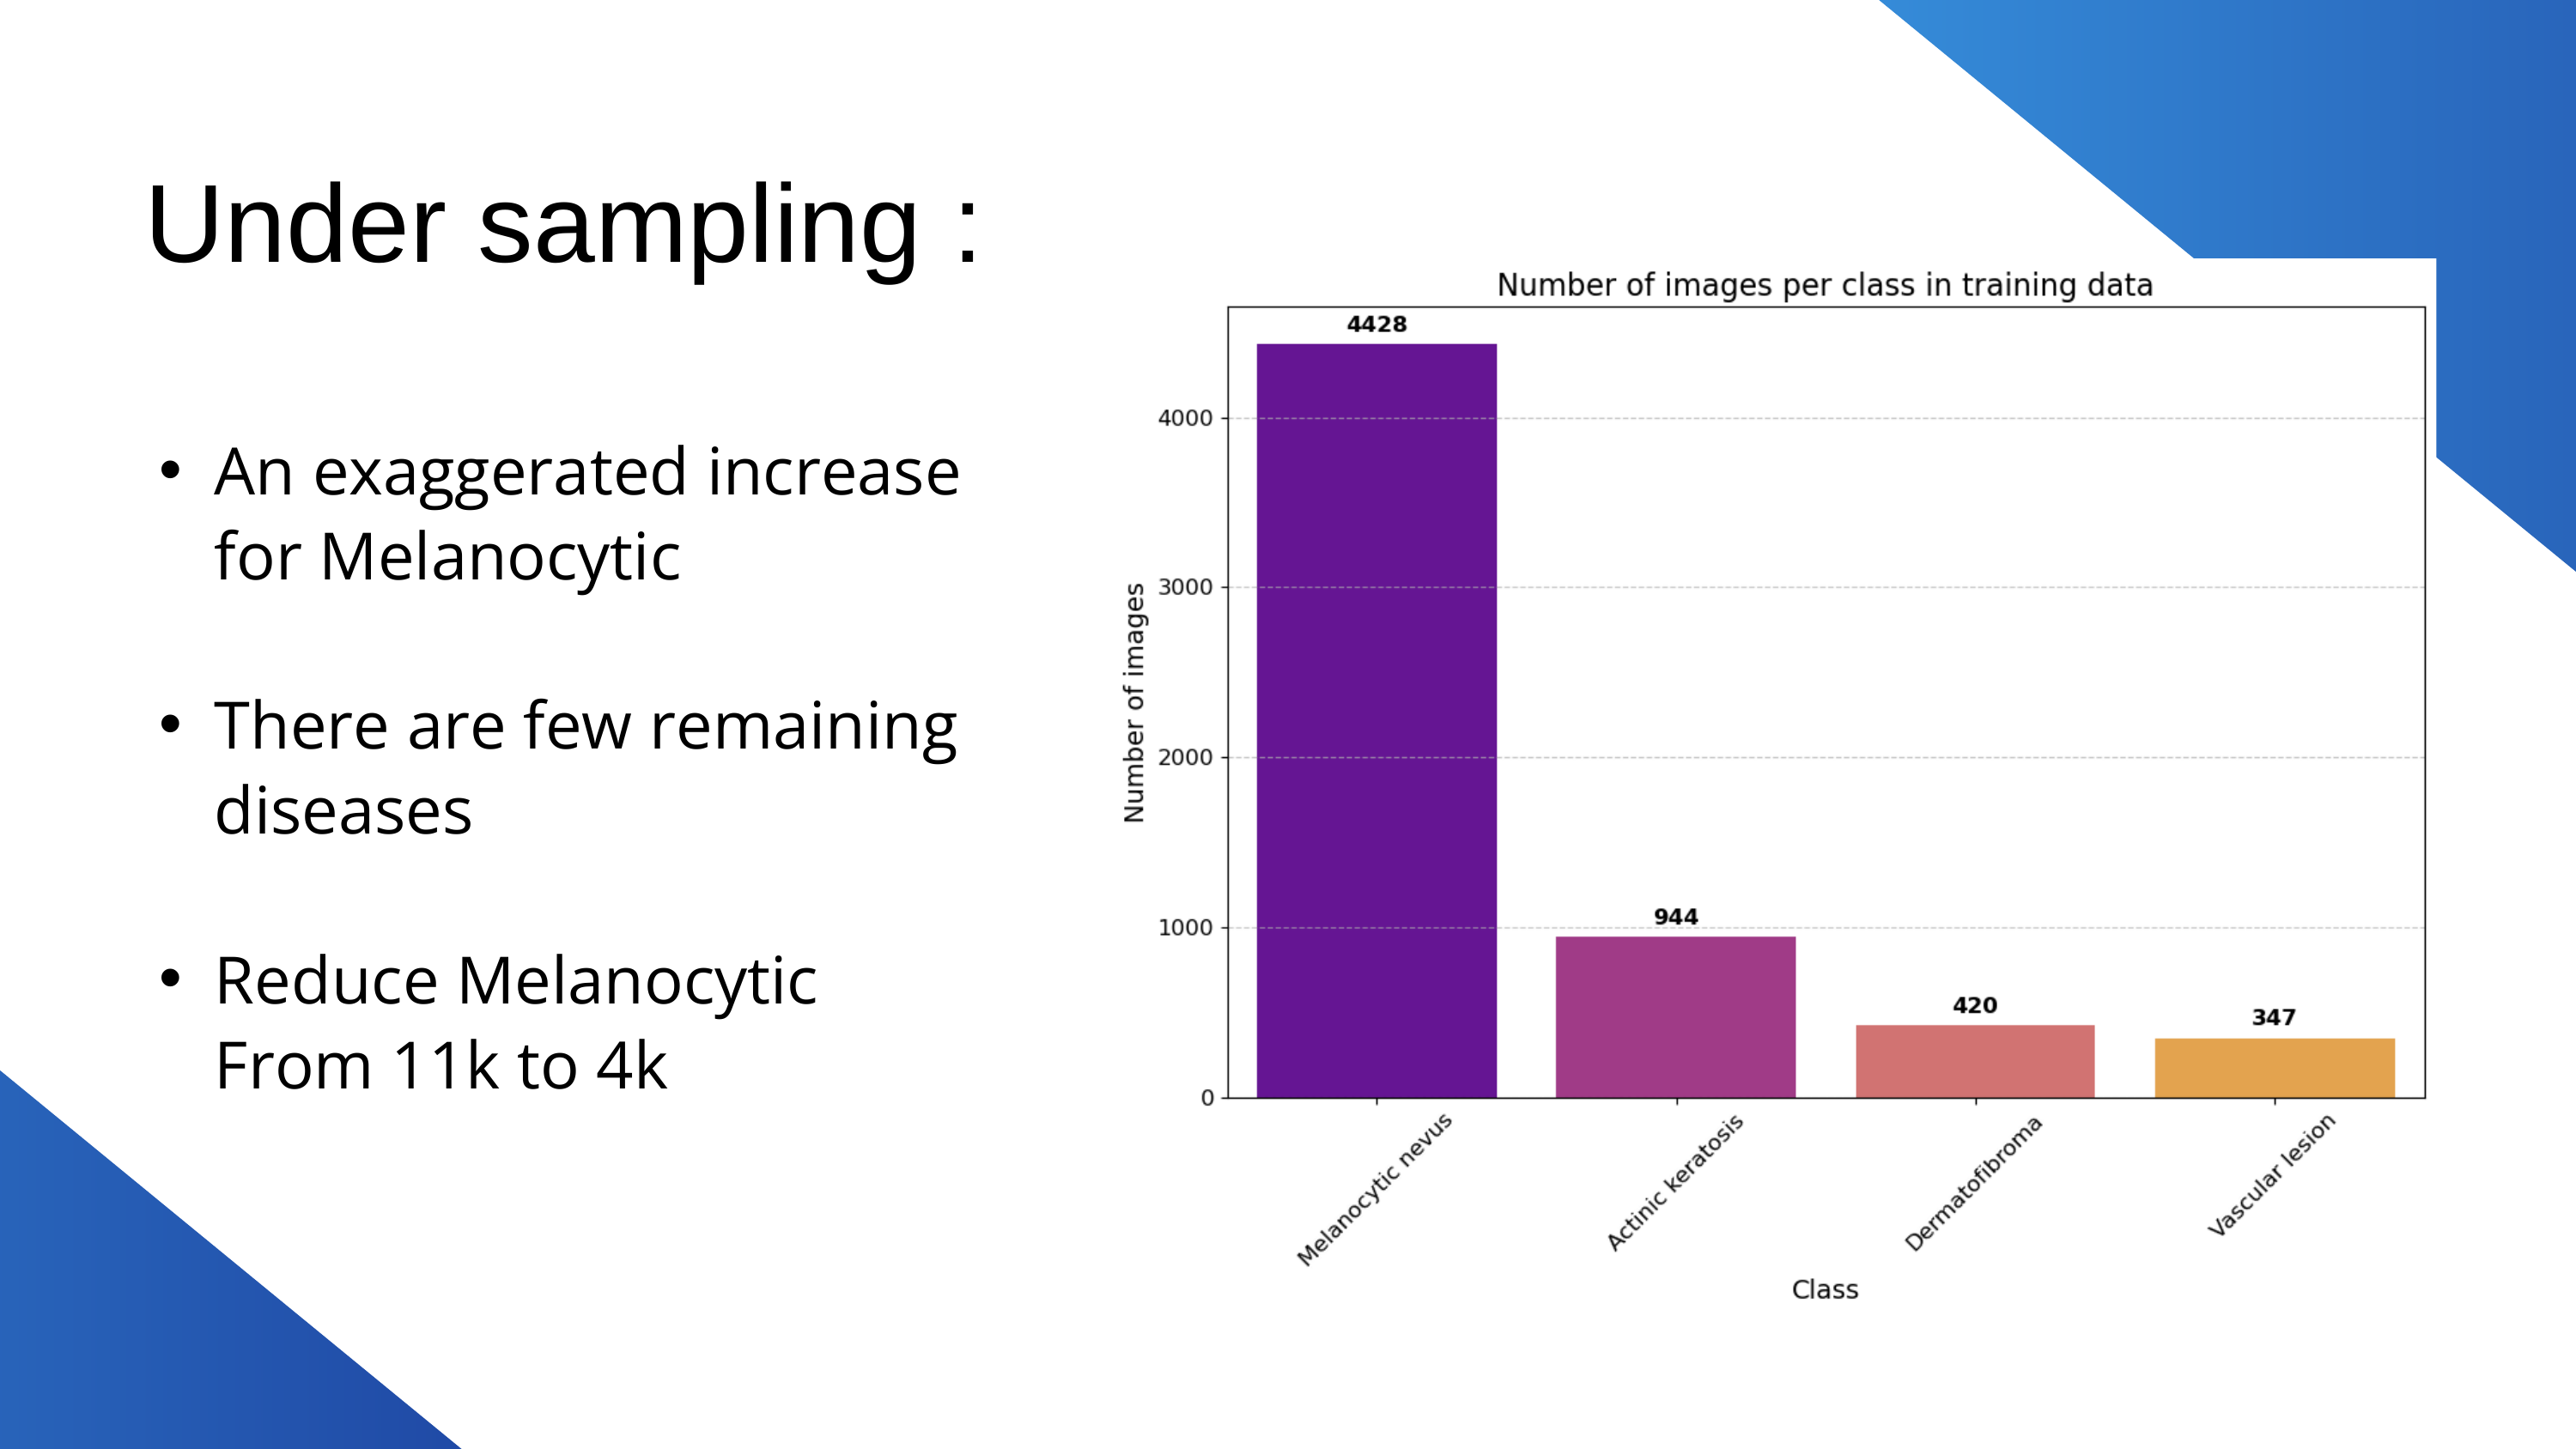

Under sampling :

An exaggerated increase for Melanocytic

There are few remaining diseases

Reduce Melanocytic From 11k to 4k